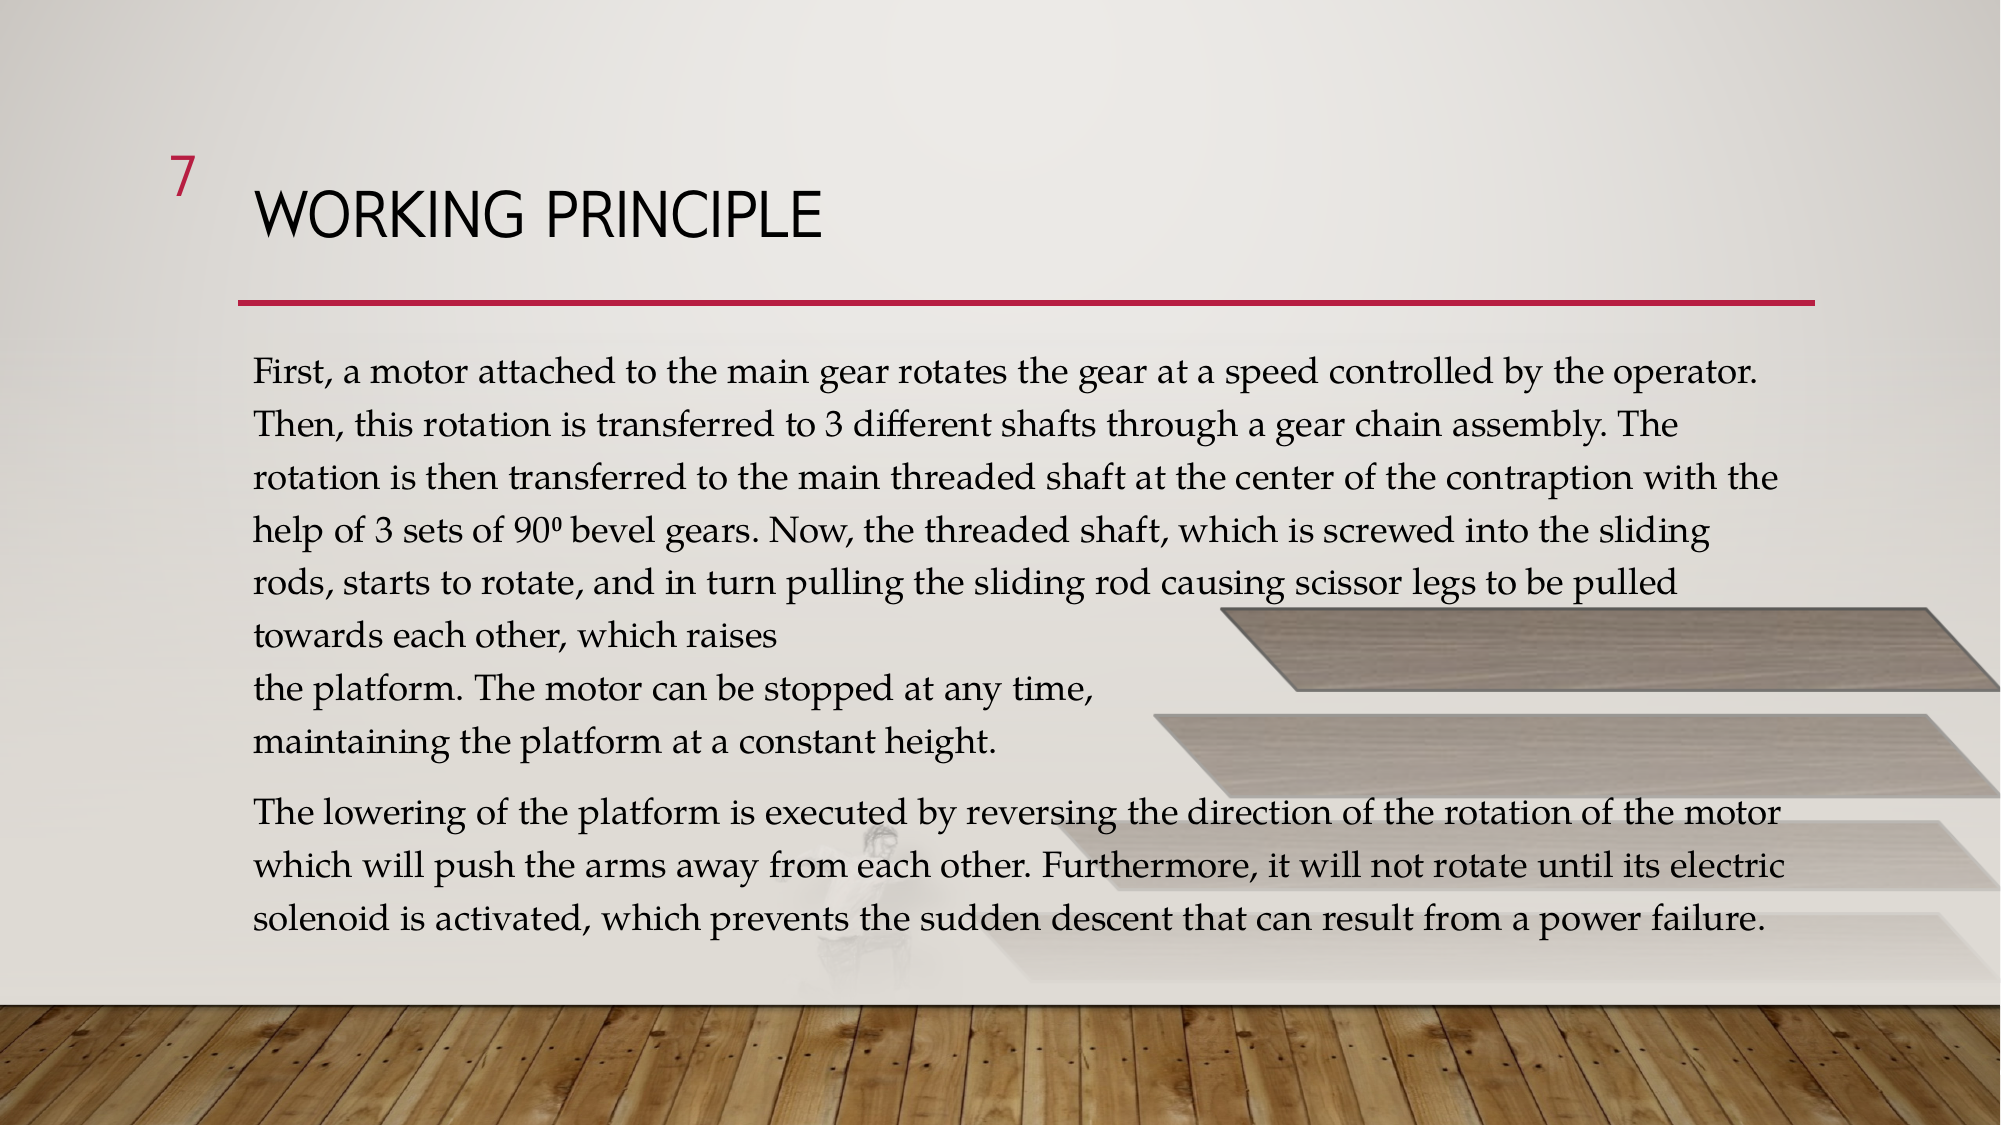

7
# Working Principle
First, a motor attached to the main gear rotates the gear at a speed controlled by the operator. Then, this rotation is transferred to 3 different shafts through a gear chain assembly. The rotation is then transferred to the main threaded shaft at the center of the contraption with the help of 3 sets of 900 bevel gears. Now, the threaded shaft, which is screwed into the sliding rods, starts to rotate, and in turn pulling the sliding rod causing scissor legs to be pulled towards each other, which raises
the platform. The motor can be stopped at any time,
maintaining the platform at a constant height.
The lowering of the platform is executed by reversing the direction of the rotation of the motor which will push the arms away from each other. Furthermore, it will not rotate until its electric solenoid is activated, which prevents the sudden descent that can result from a power failure.